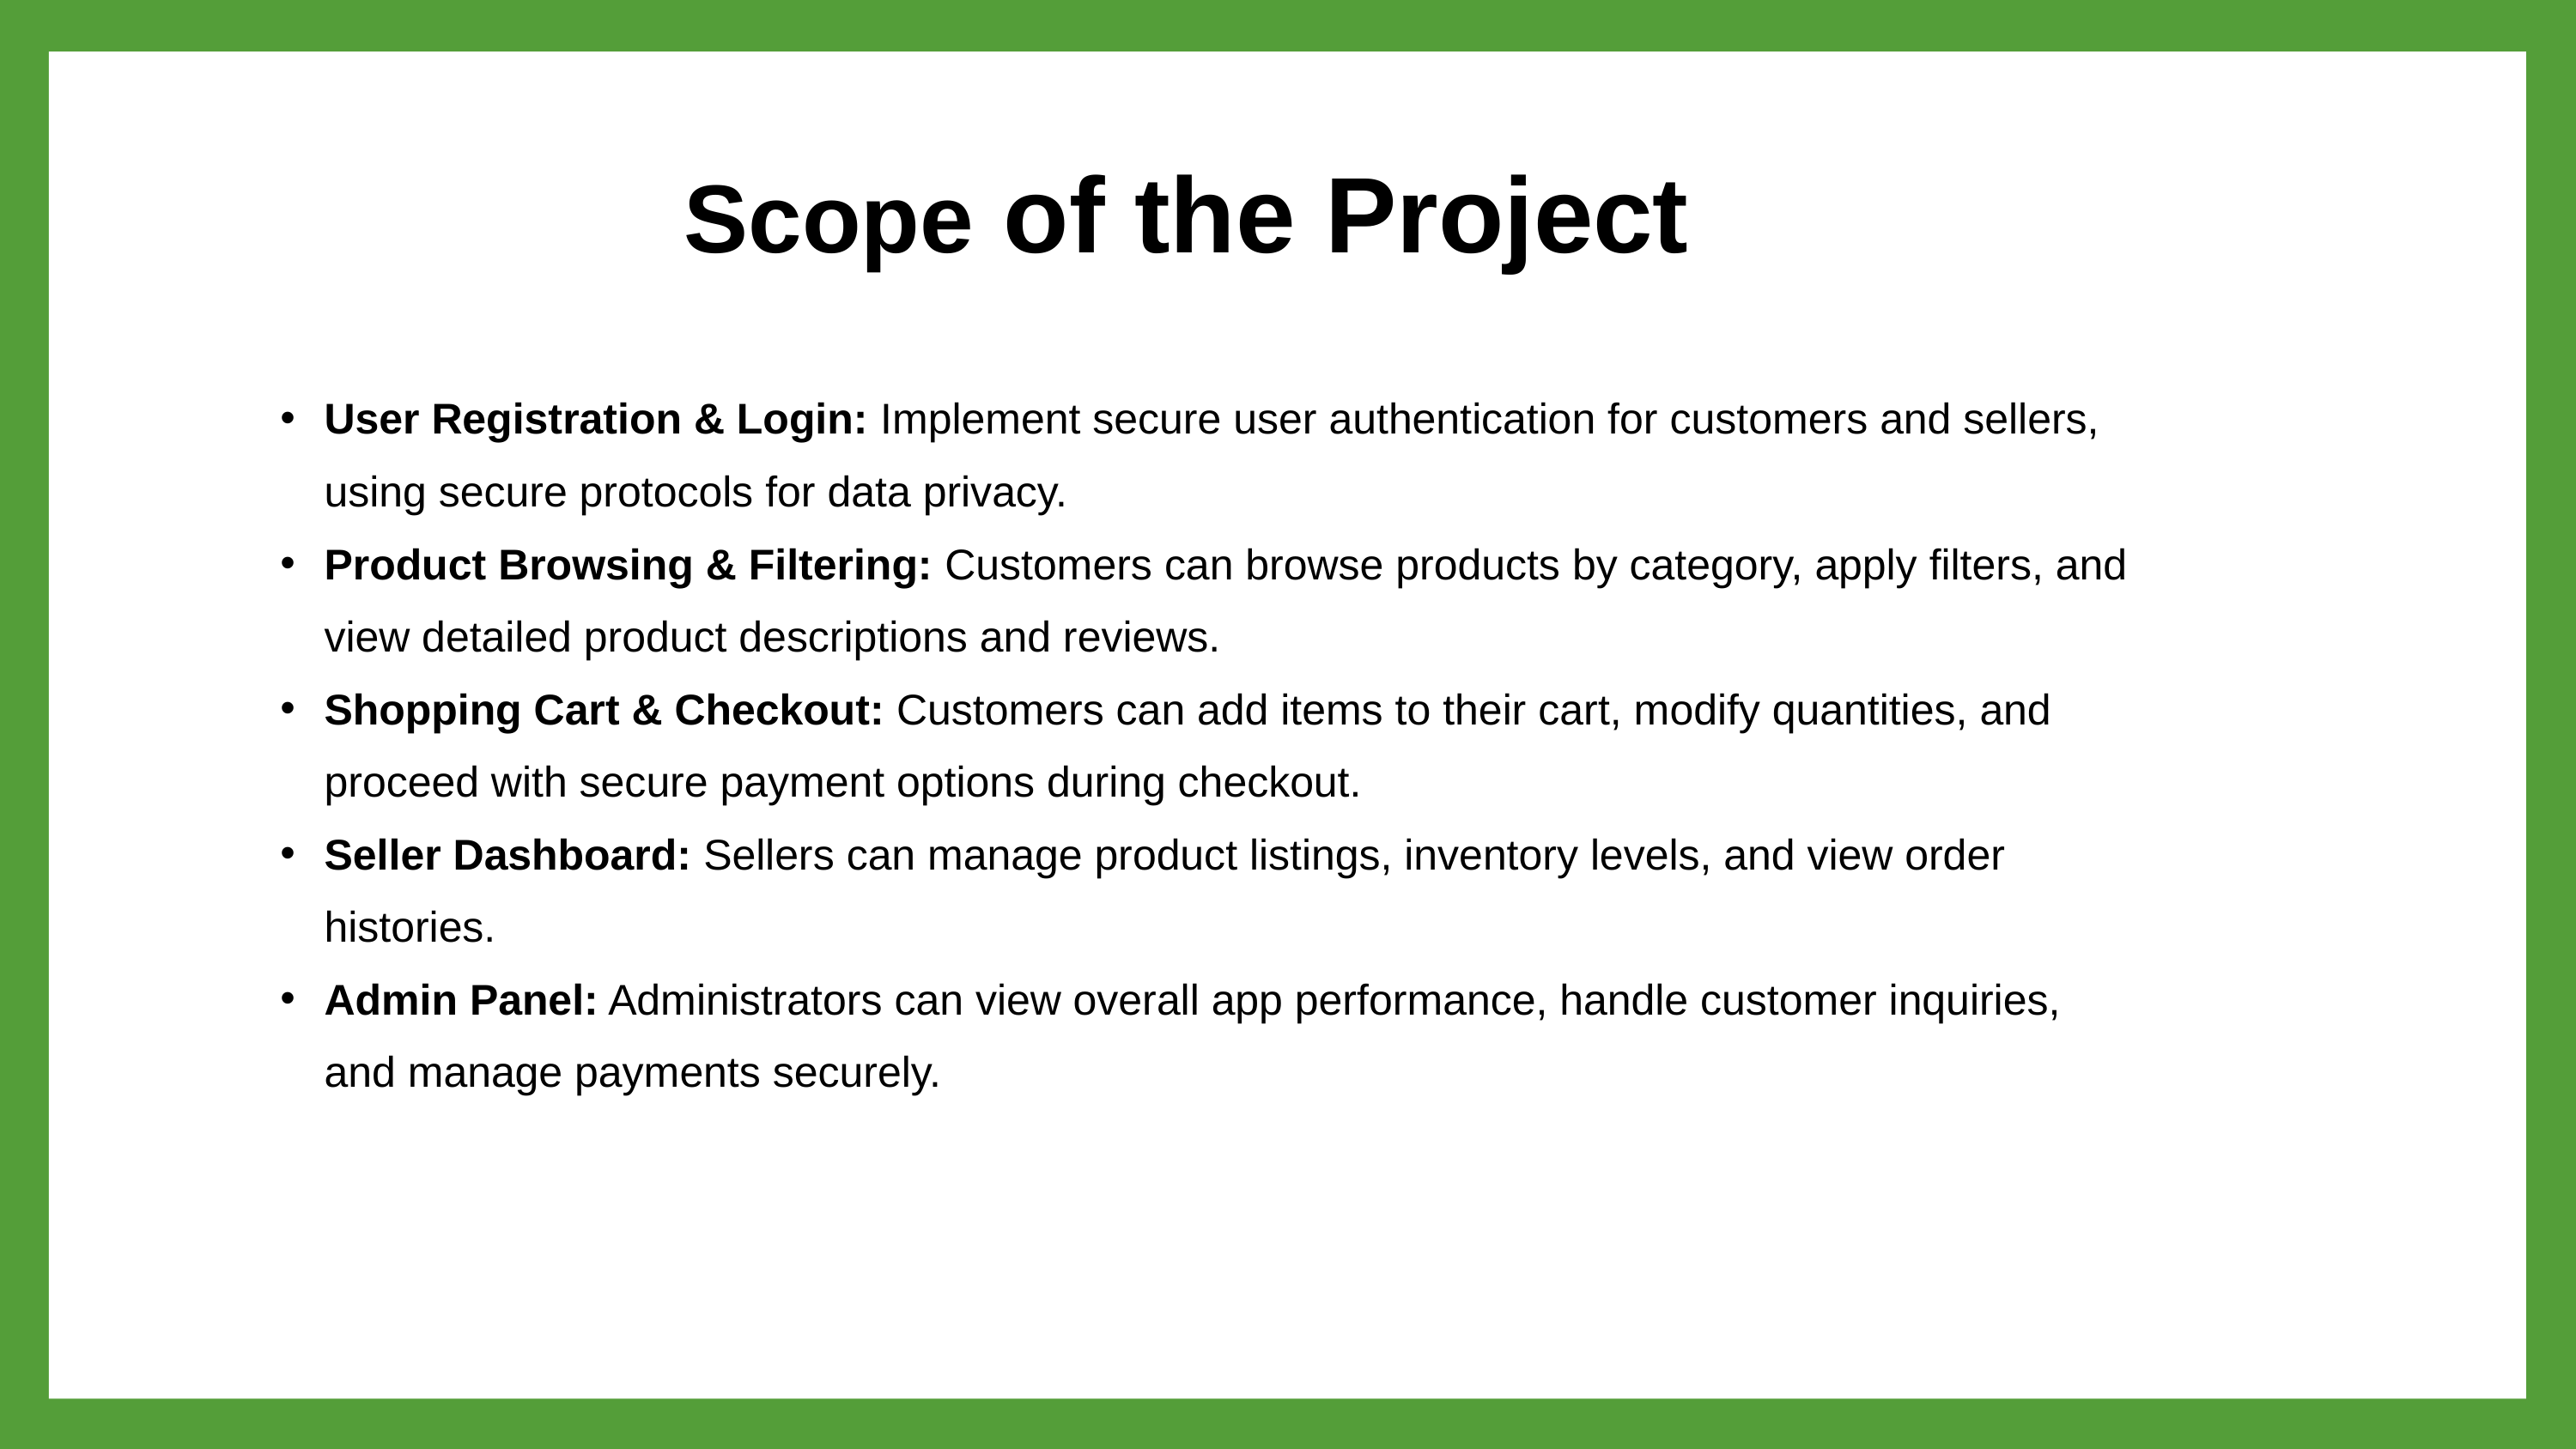

Scope of the Project
User Registration & Login: Implement secure user authentication for customers and sellers, using secure protocols for data privacy.
Product Browsing & Filtering: Customers can browse products by category, apply filters, and view detailed product descriptions and reviews.
Shopping Cart & Checkout: Customers can add items to their cart, modify quantities, and proceed with secure payment options during checkout.
Seller Dashboard: Sellers can manage product listings, inventory levels, and view order histories.
Admin Panel: Administrators can view overall app performance, handle customer inquiries, and manage payments securely.